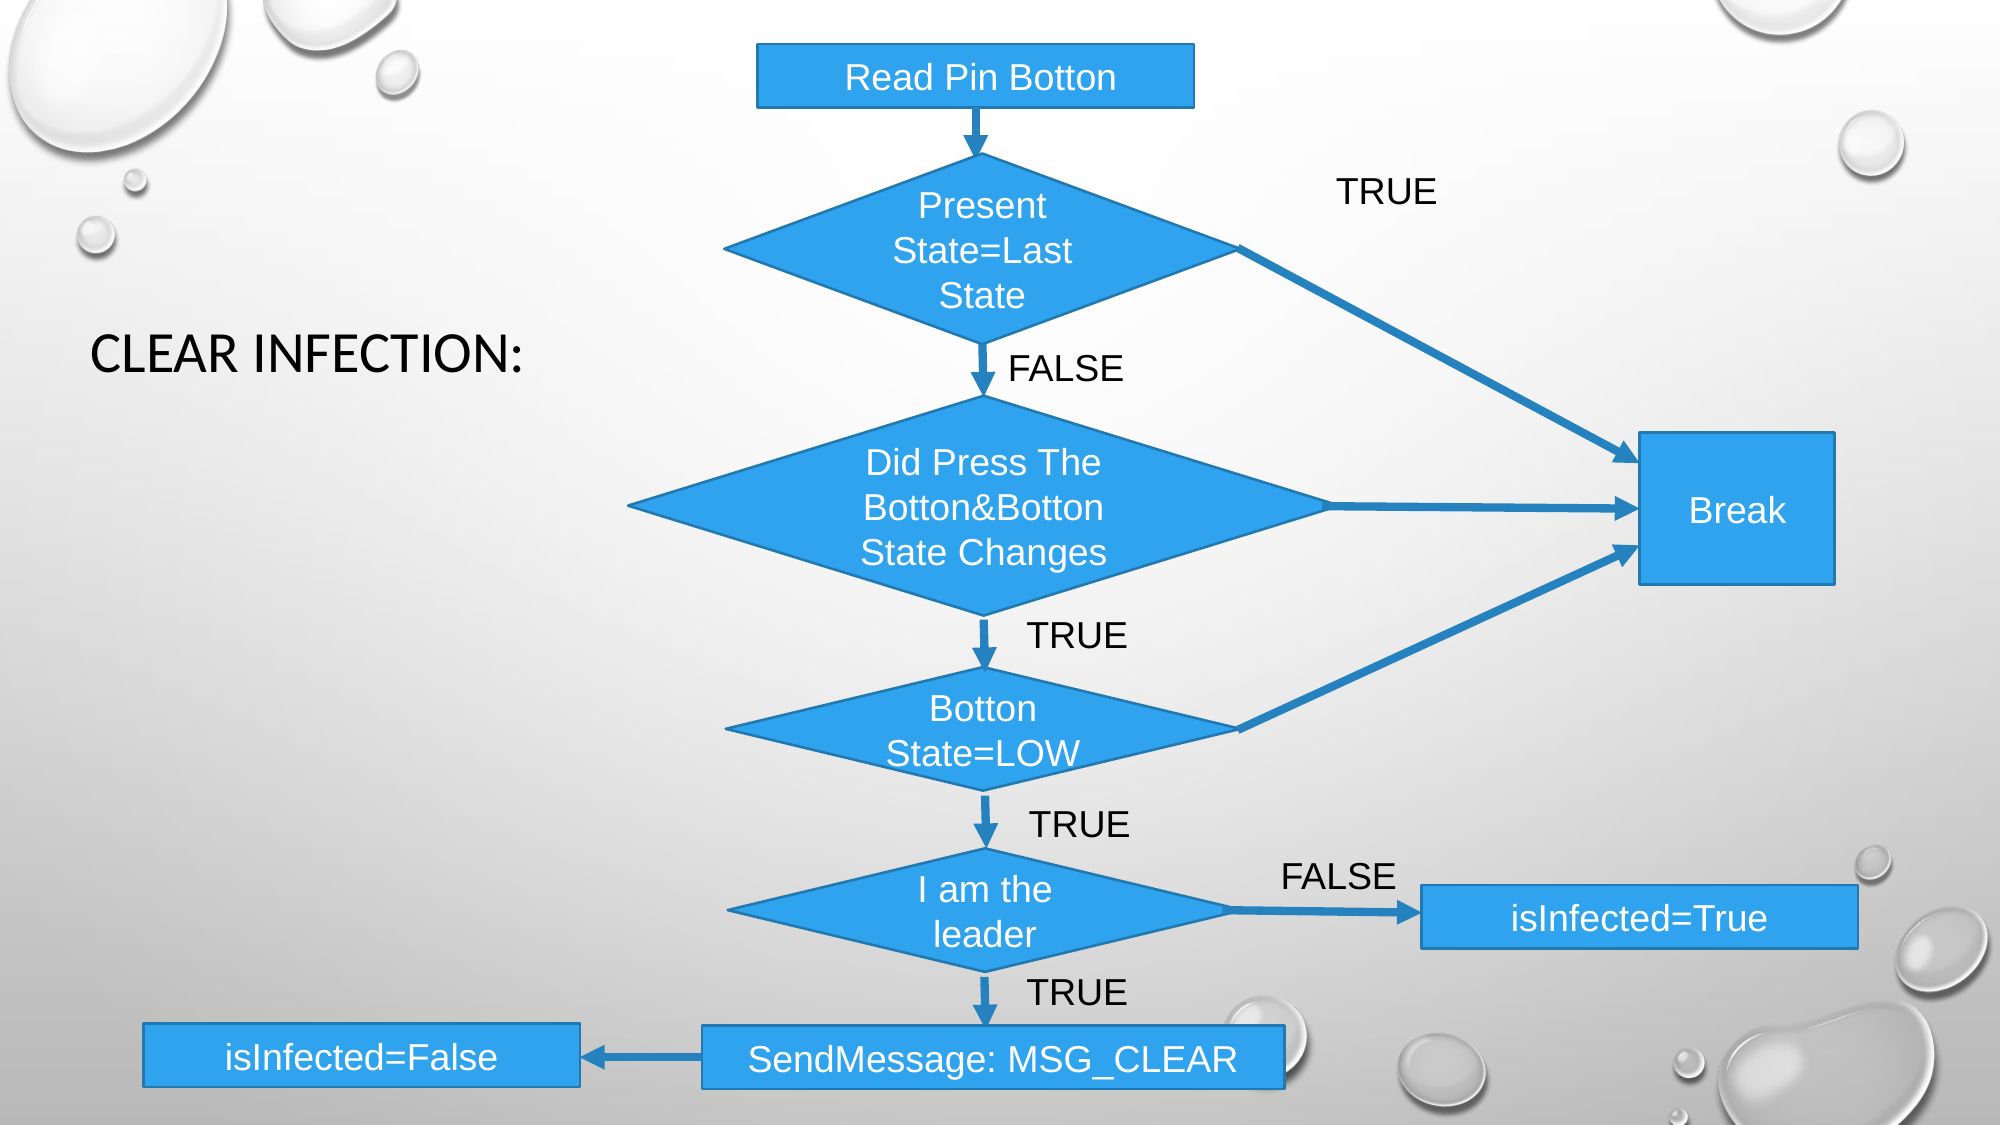

Read Pin Botton
Present State=Last State
TRUE
CLEAR INFECTION:
FALSE
Did Press The Botton&Botton State Changes
Break
TRUE
Botton State=LOW
TRUE
FALSE
I am the leader
isInfected=True
TRUE
isInfected=False
SendMessage: MSG_CLEAR